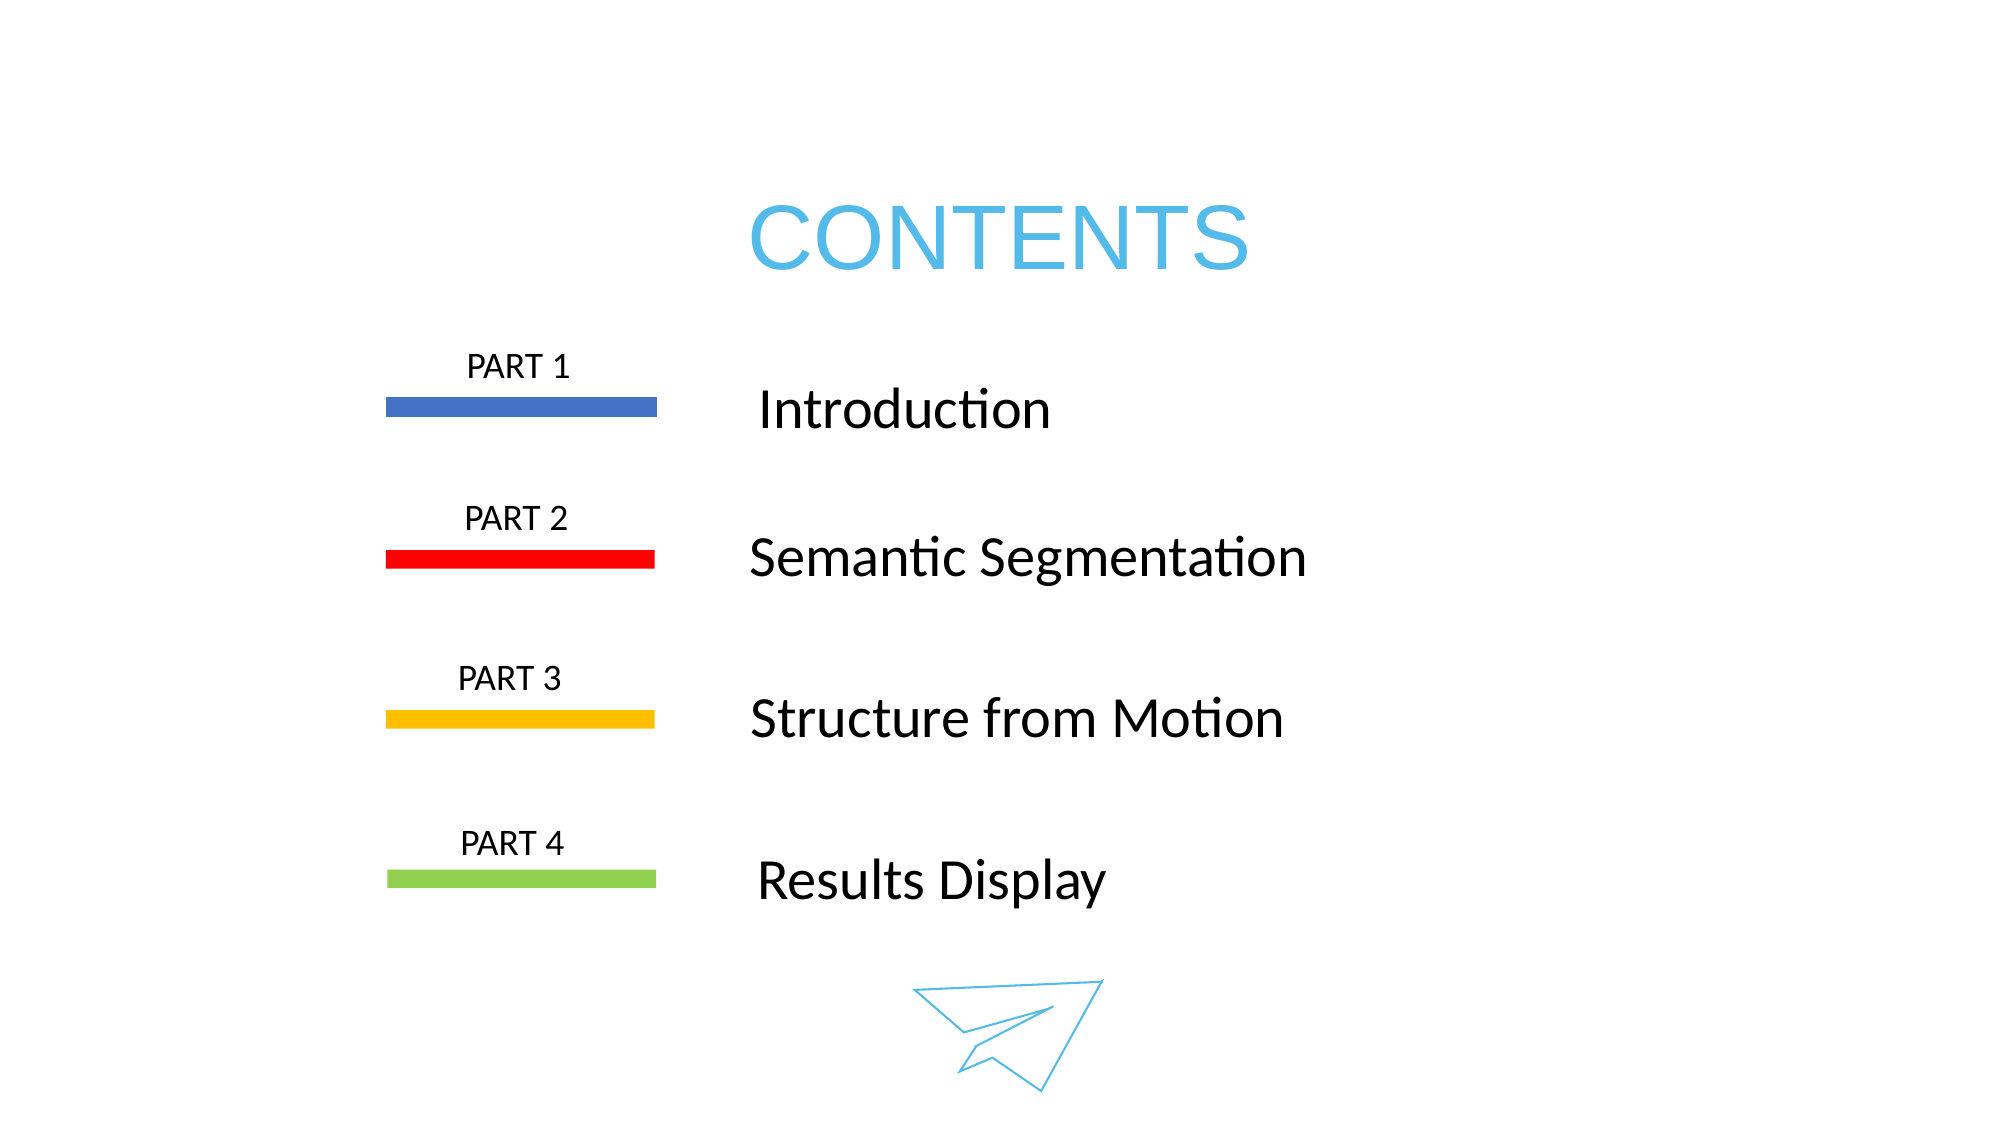

CONTENTS
PART 1
Introduction

PART 2
Semantic Segmentation

PART 3
Structure from Motion

PART 4
Results Display